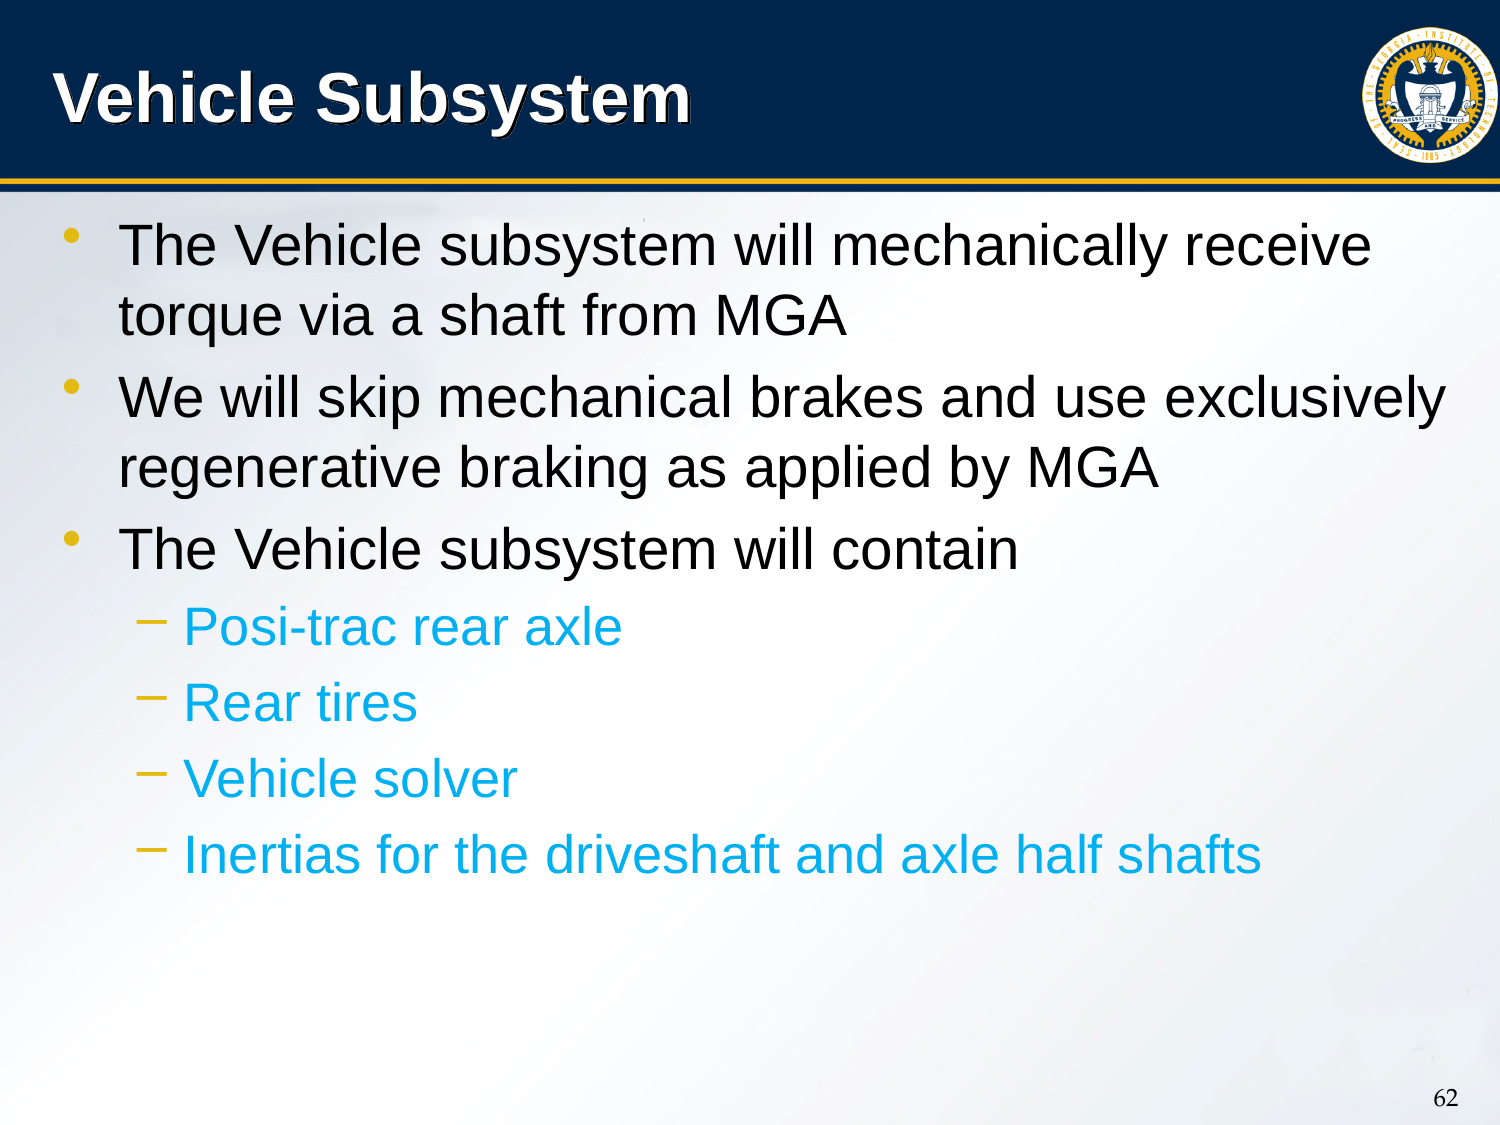

# Vehicle Subsystem

The Vehicle subsystem will mechanically receive torque via a shaft from MGA
We will skip mechanical brakes and use exclusively regenerative braking as applied by MGA
The Vehicle subsystem will contain
Posi-trac rear axle
Rear tires
Vehicle solver
Inertias for the driveshaft and axle half shafts